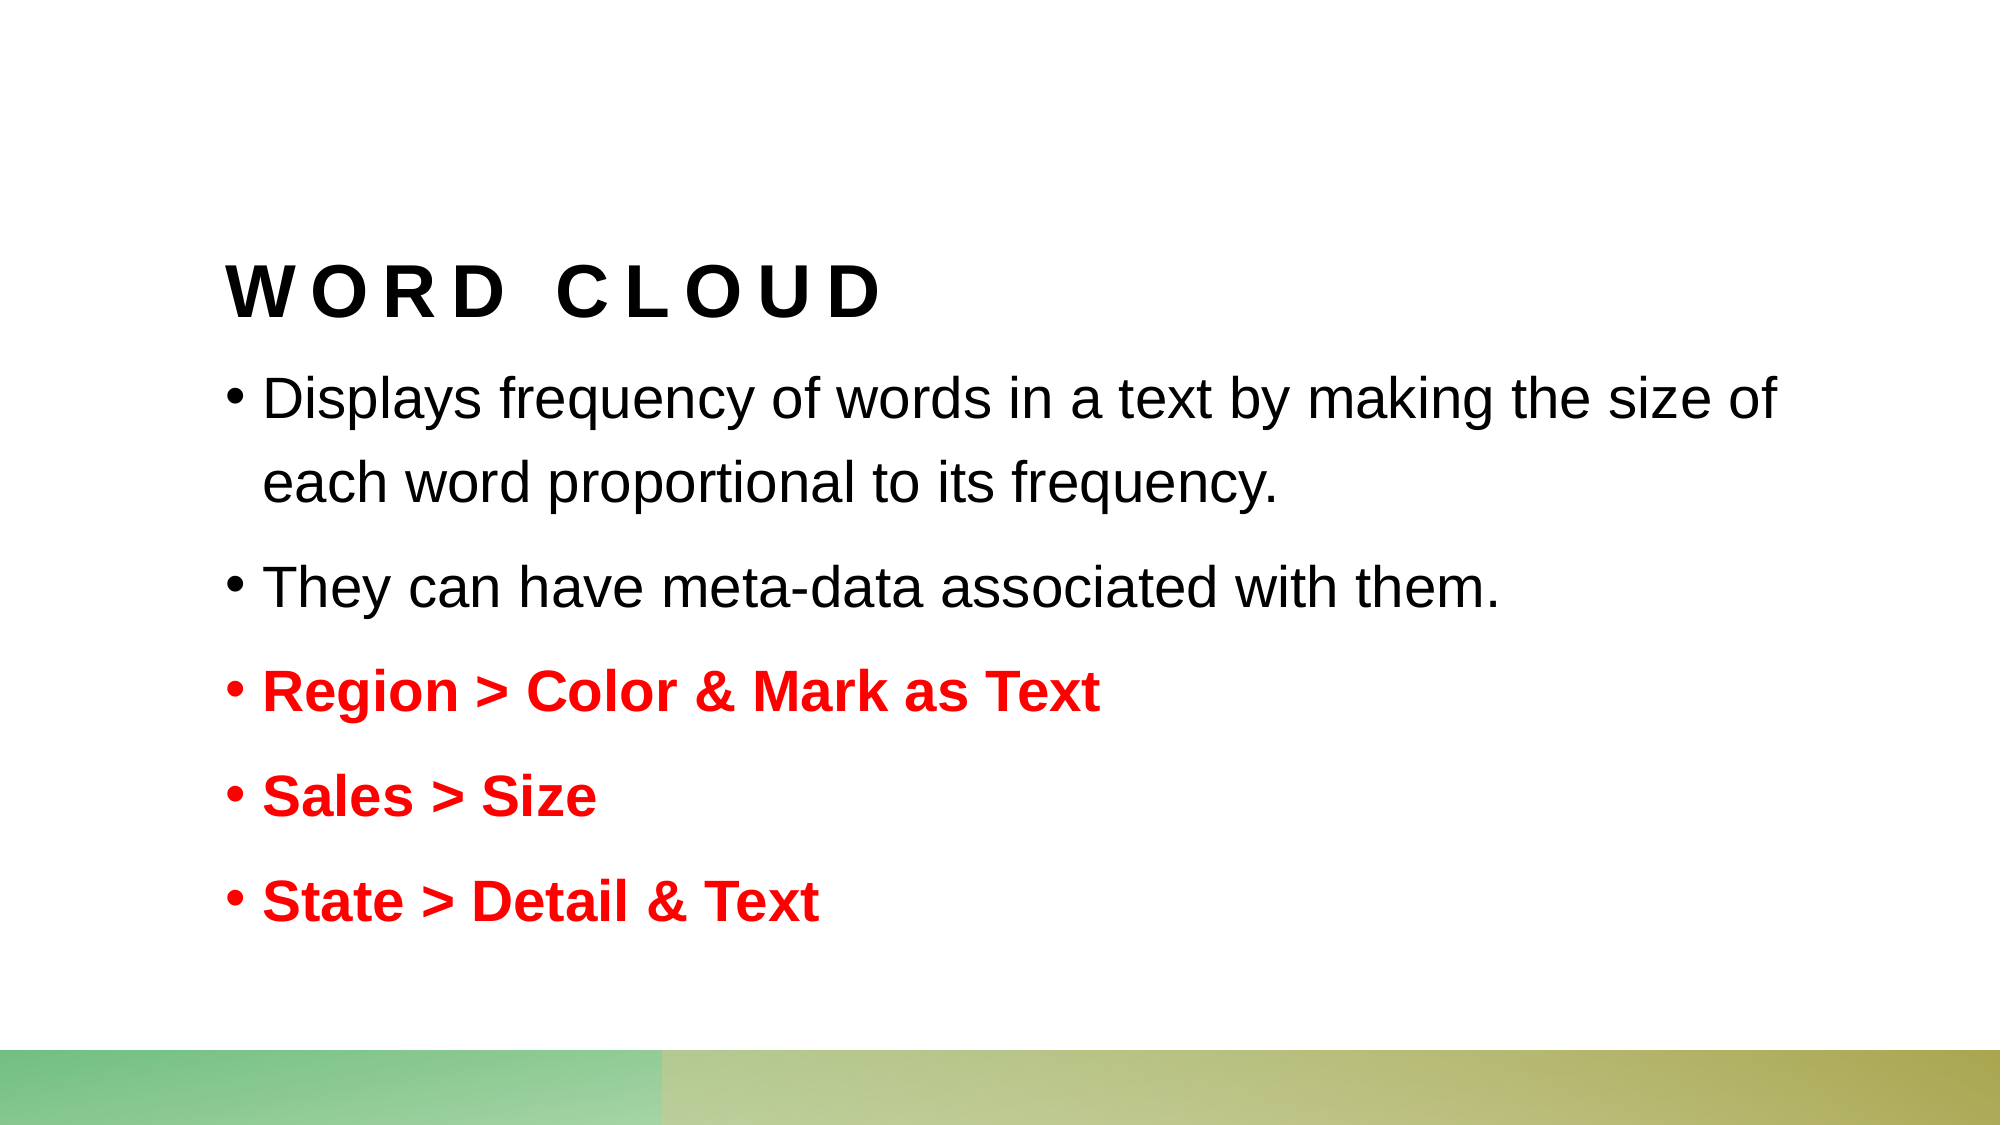

# Word cloud
Displays frequency of words in a text by making the size of each word proportional to its frequency.
They can have meta-data associated with them.
Region > Color & Mark as Text
Sales > Size
State > Detail & Text